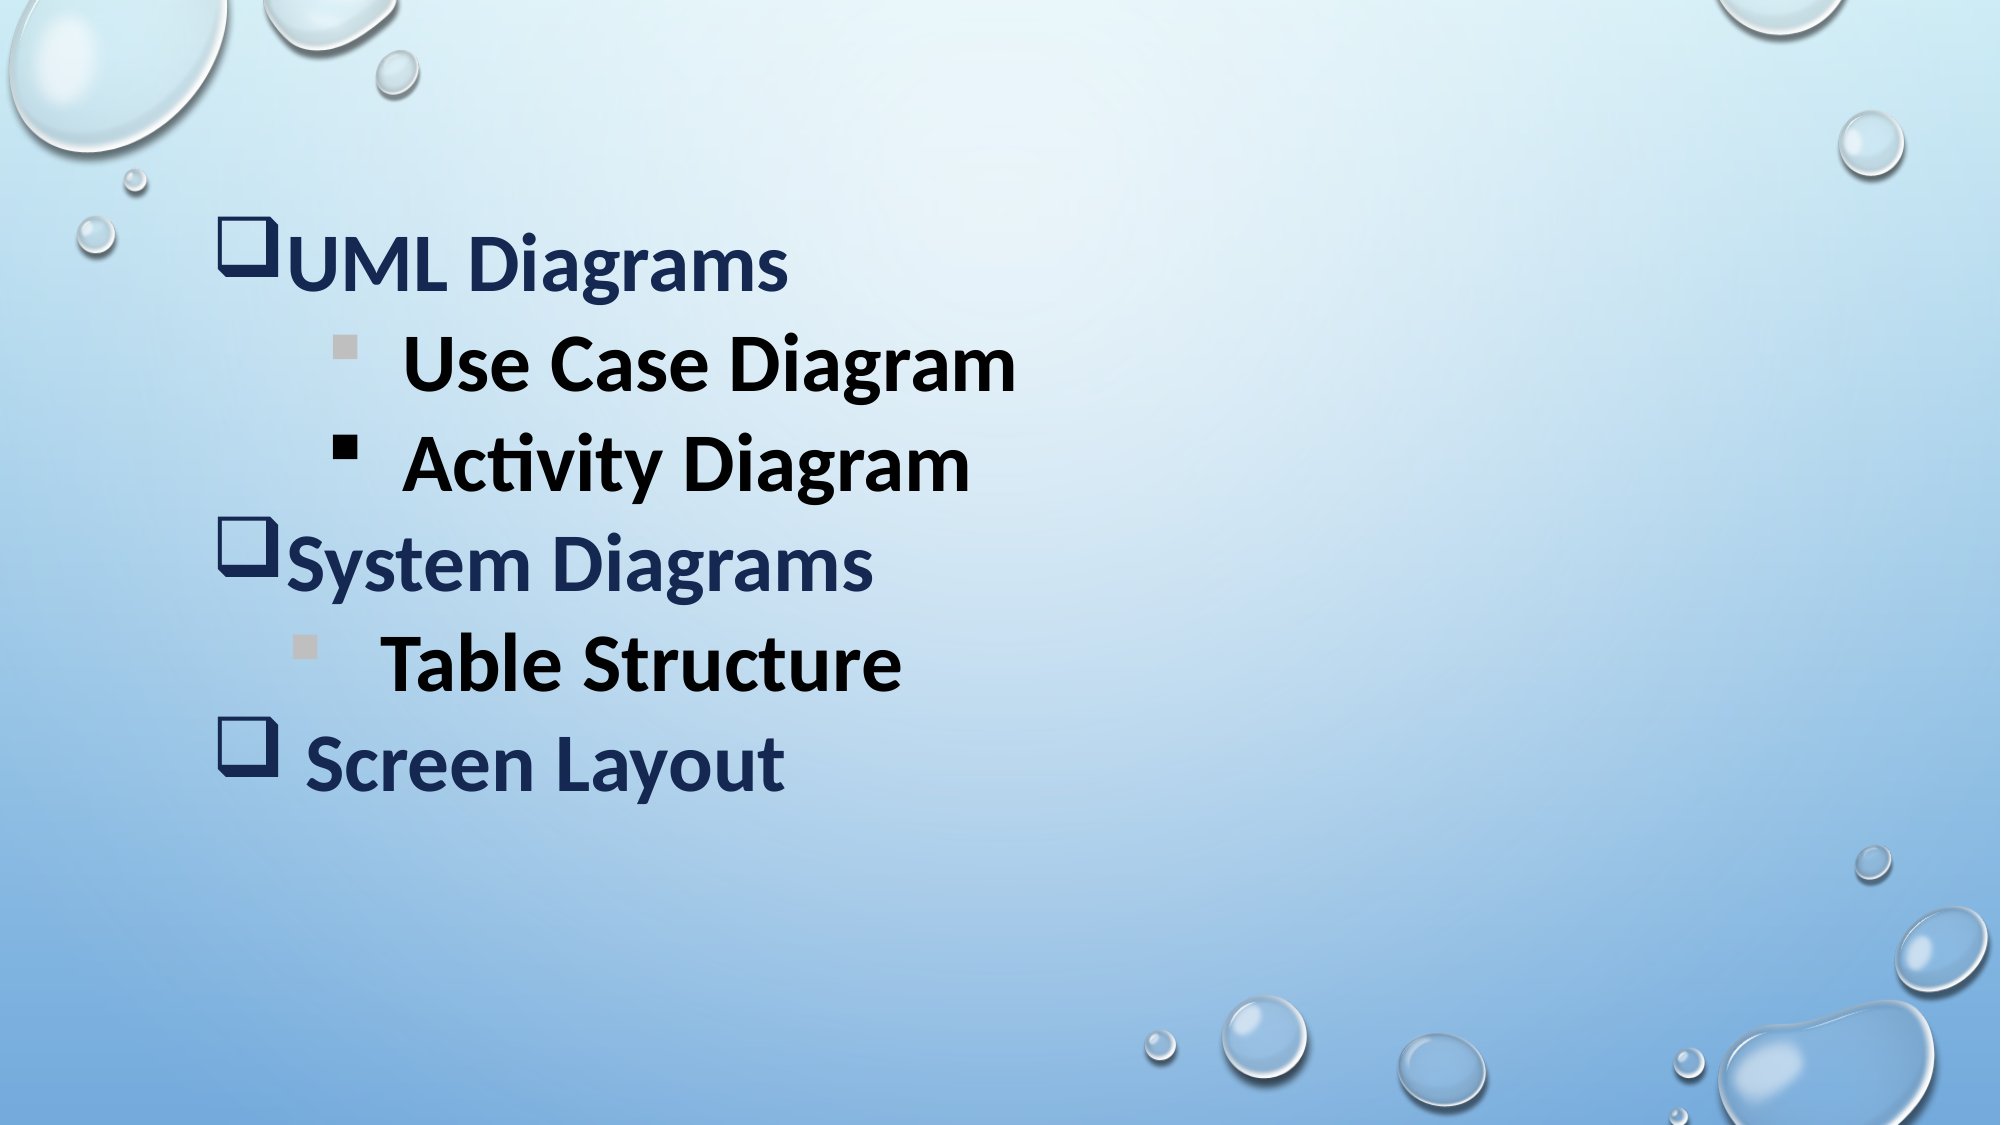

UML Diagrams
  Use Case Diagram
  Activity Diagram
System Diagrams
 Table Structure
Screen Layout